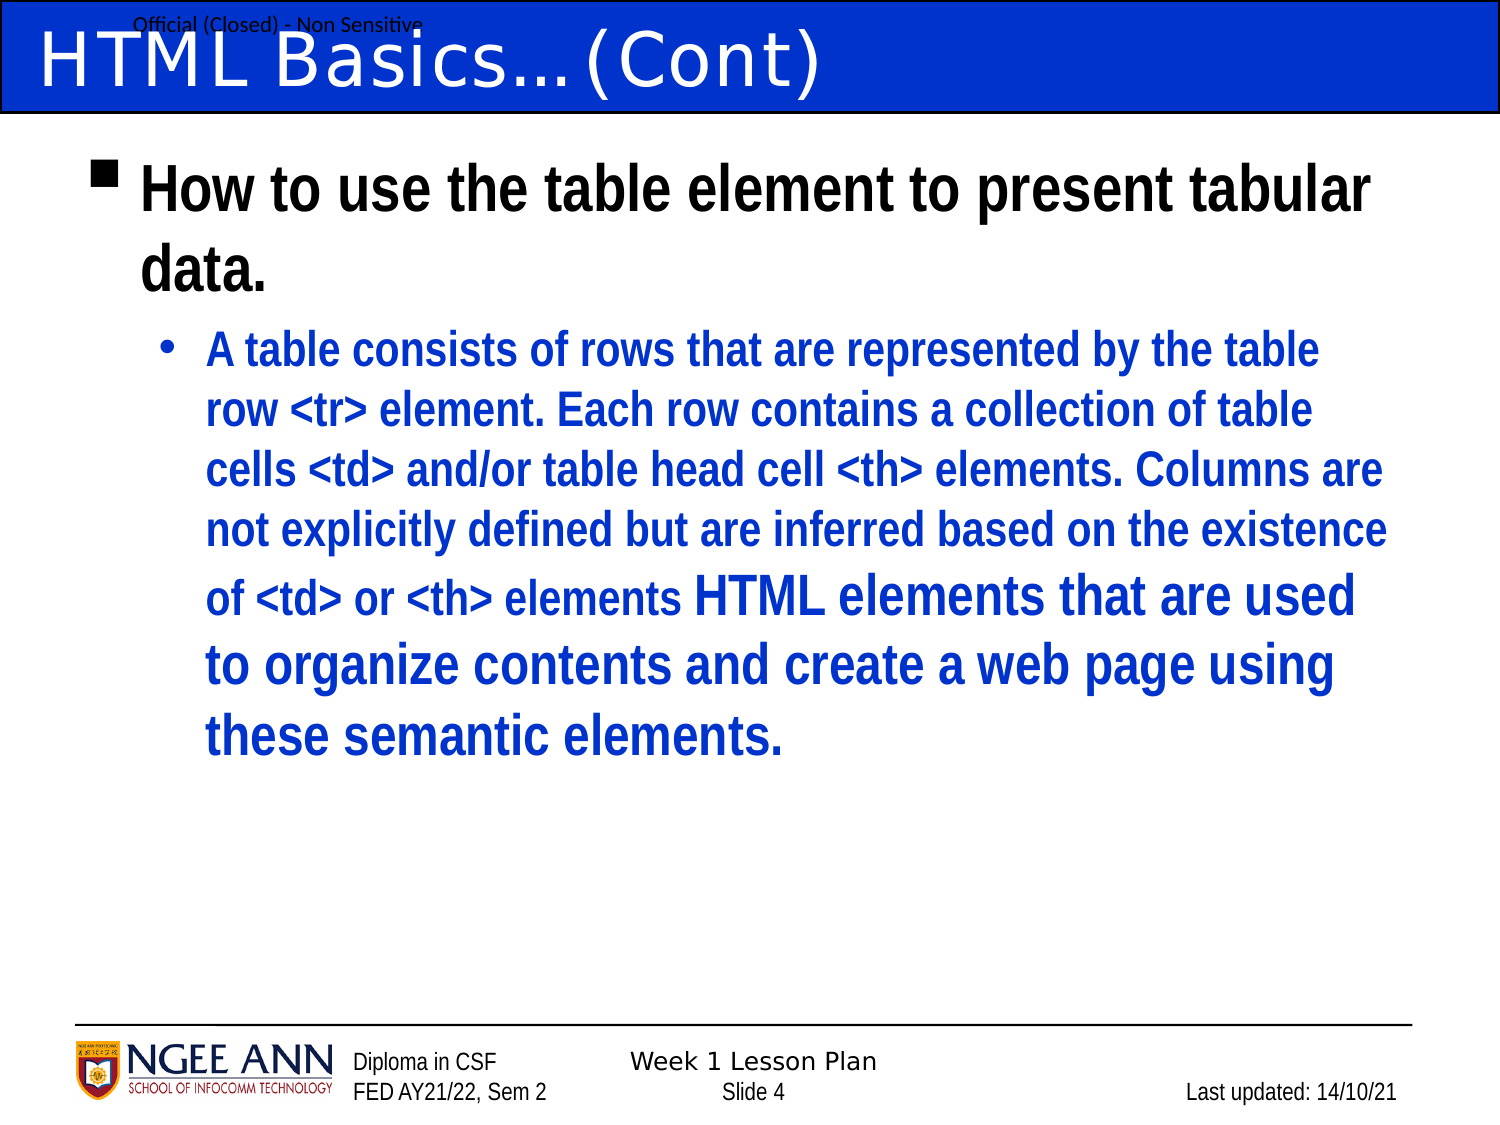

# HTML Basics…(Cont)
How to use the table element to present tabular data.
A table consists of rows that are represented by the table row <tr> element. Each row contains a collection of table cells <td> and/or table head cell <th> elements. Columns are not explicitly defined but are inferred based on the existence of <td> or <th> elements HTML elements that are used to organize contents and create a web page using these semantic elements.